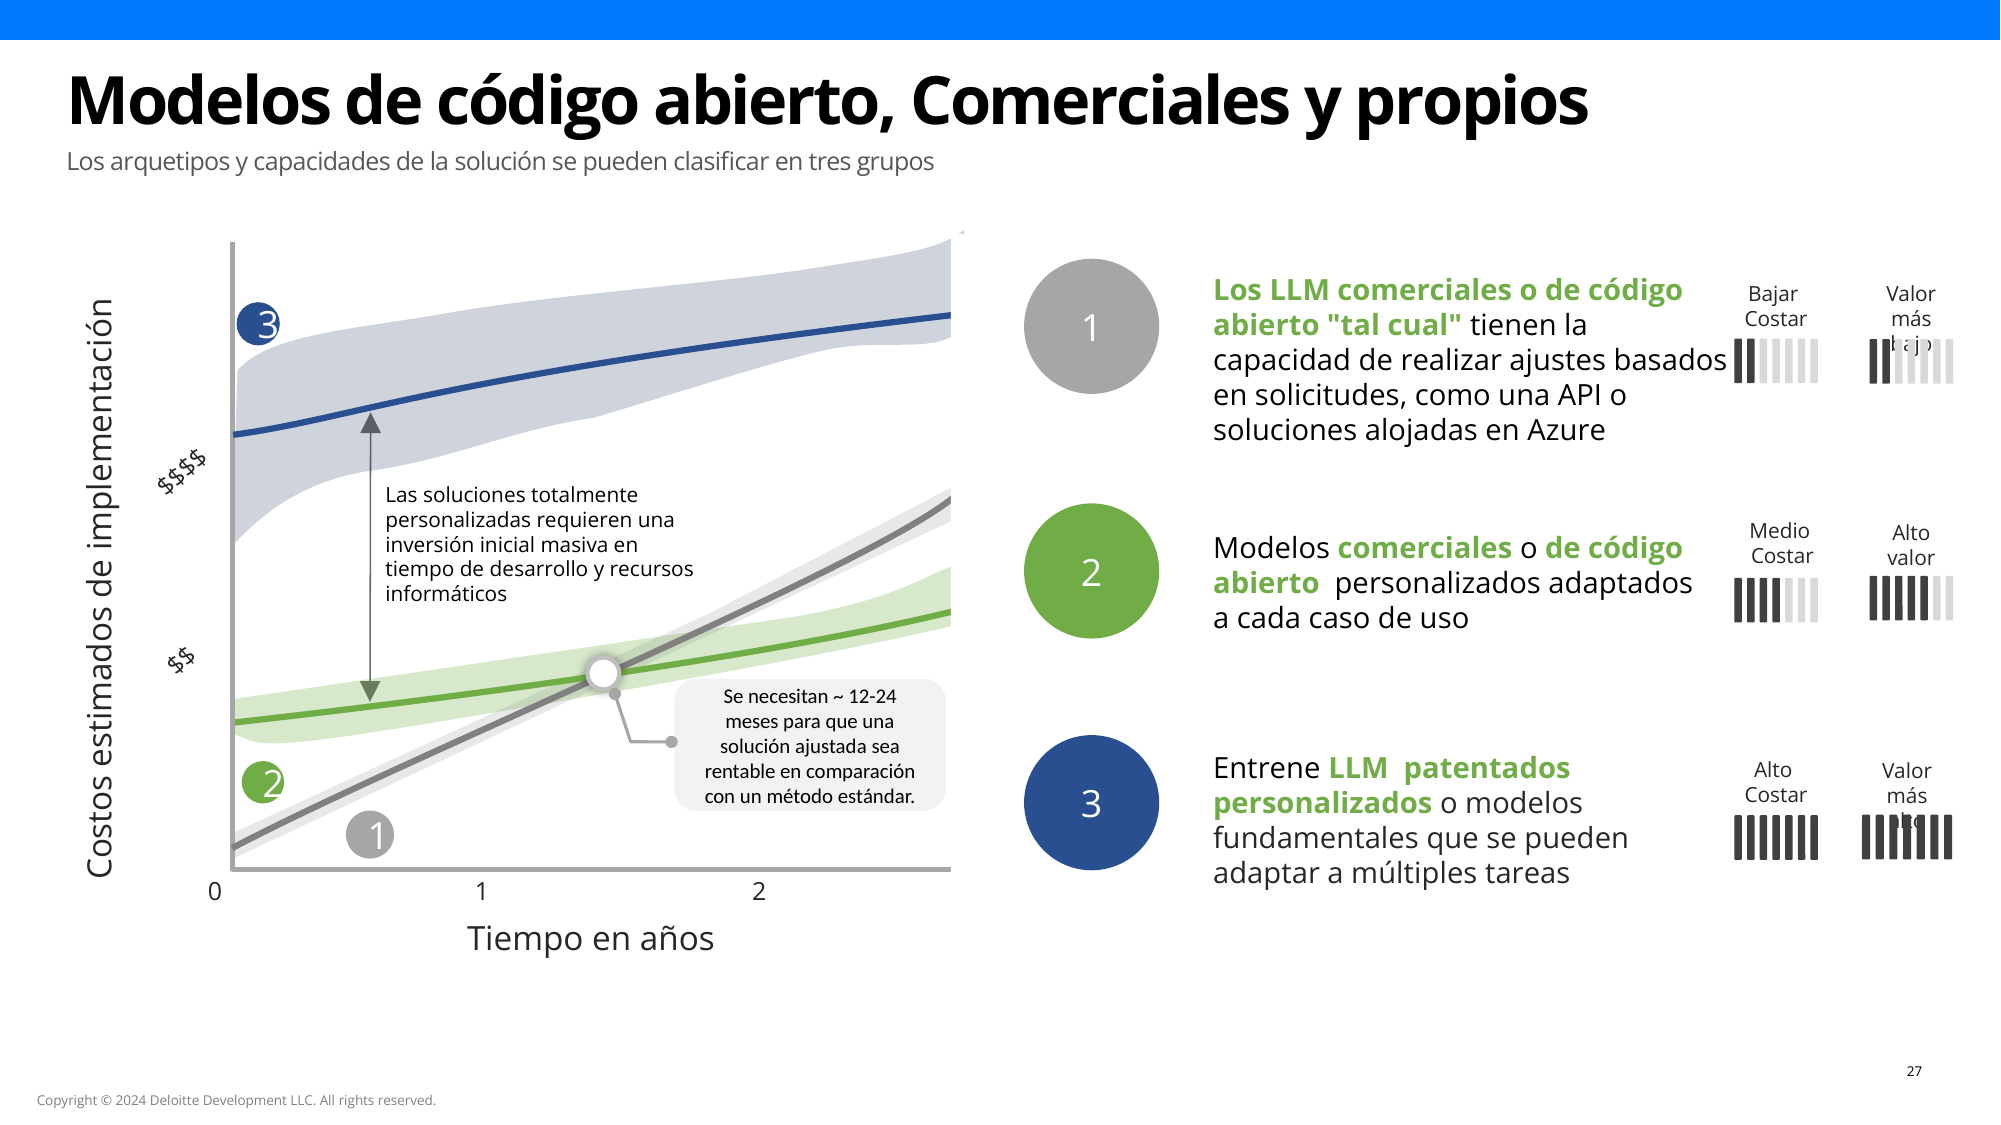

Modelos de código abierto, Comerciales y propios
Los arquetipos y capacidades de la solución se pueden clasificar en tres grupos

$$$$
Las soluciones totalmente personalizadas requieren una inversión inicial masiva en tiempo de desarrollo y recursos informáticos

Costos estimados de implementación

$$

Se necesitan ~ 12-24 meses para que una solución ajustada sea rentable en comparación con un método estándar.

0
1
2
Tiempo en años
1
Los LLM comerciales o de código abierto "tal cual" tienen la capacidad de realizar ajustes basados en solicitudes, como una API o soluciones alojadas en Azure
Valor más bajo

Bajar
Costar

3
2
Modelos comerciales o de código abierto  personalizados adaptados a cada caso de uso
Medio
Costar

Alto valor

3
Entrene LLM  patentados personalizados o modelos fundamentales que se pueden adaptar a múltiples tareas
Alto
Costar

Valor más alto

2
1